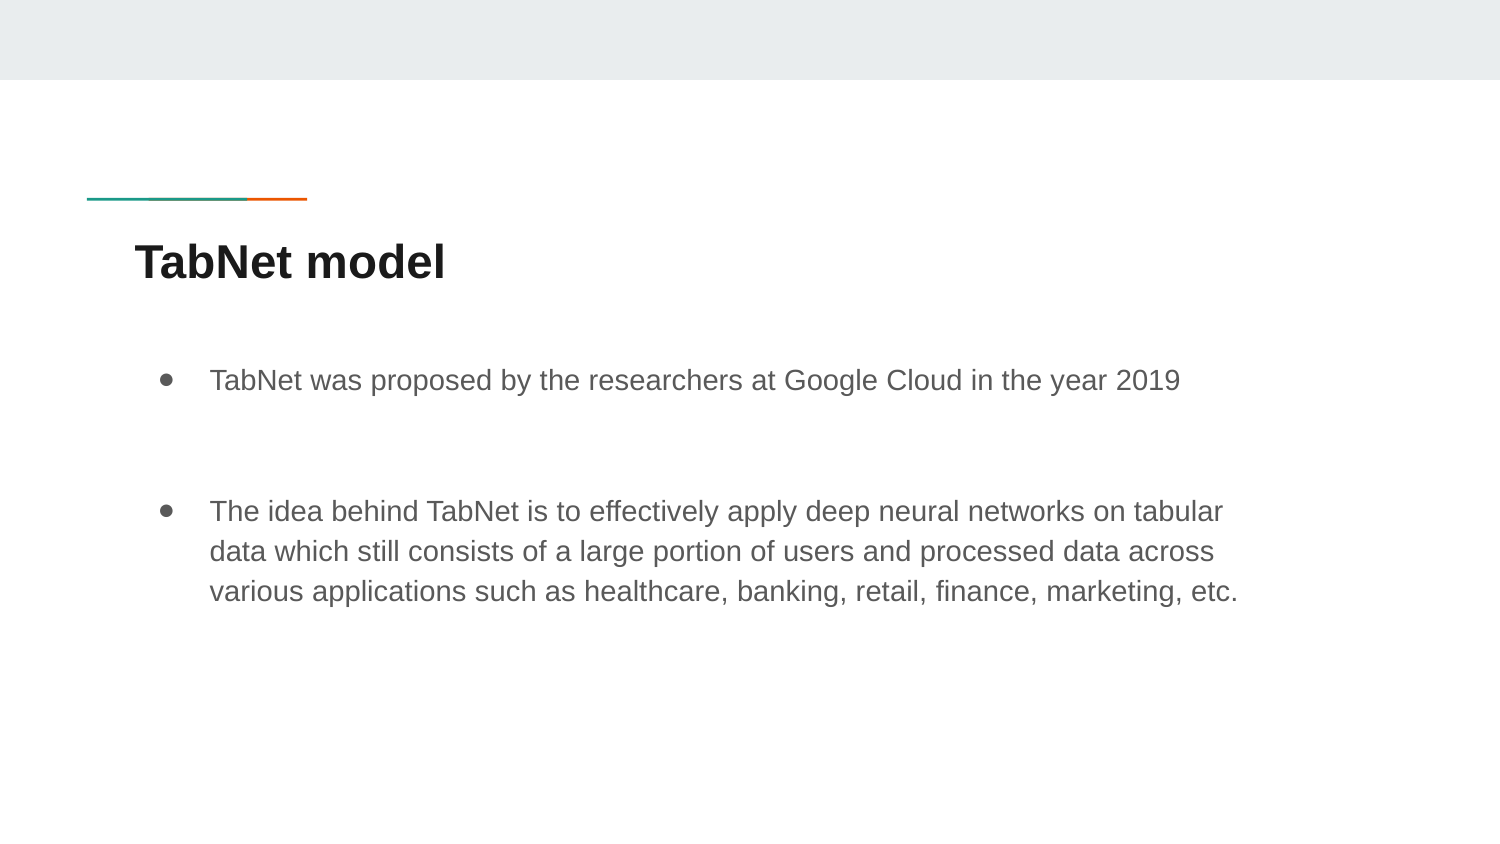

# TabNet model
TabNet was proposed by the researchers at Google Cloud in the year 2019

The idea behind TabNet is to effectively apply deep neural networks on tabular data which still consists of a large portion of users and processed data across various applications such as healthcare, banking, retail, finance, marketing, etc.